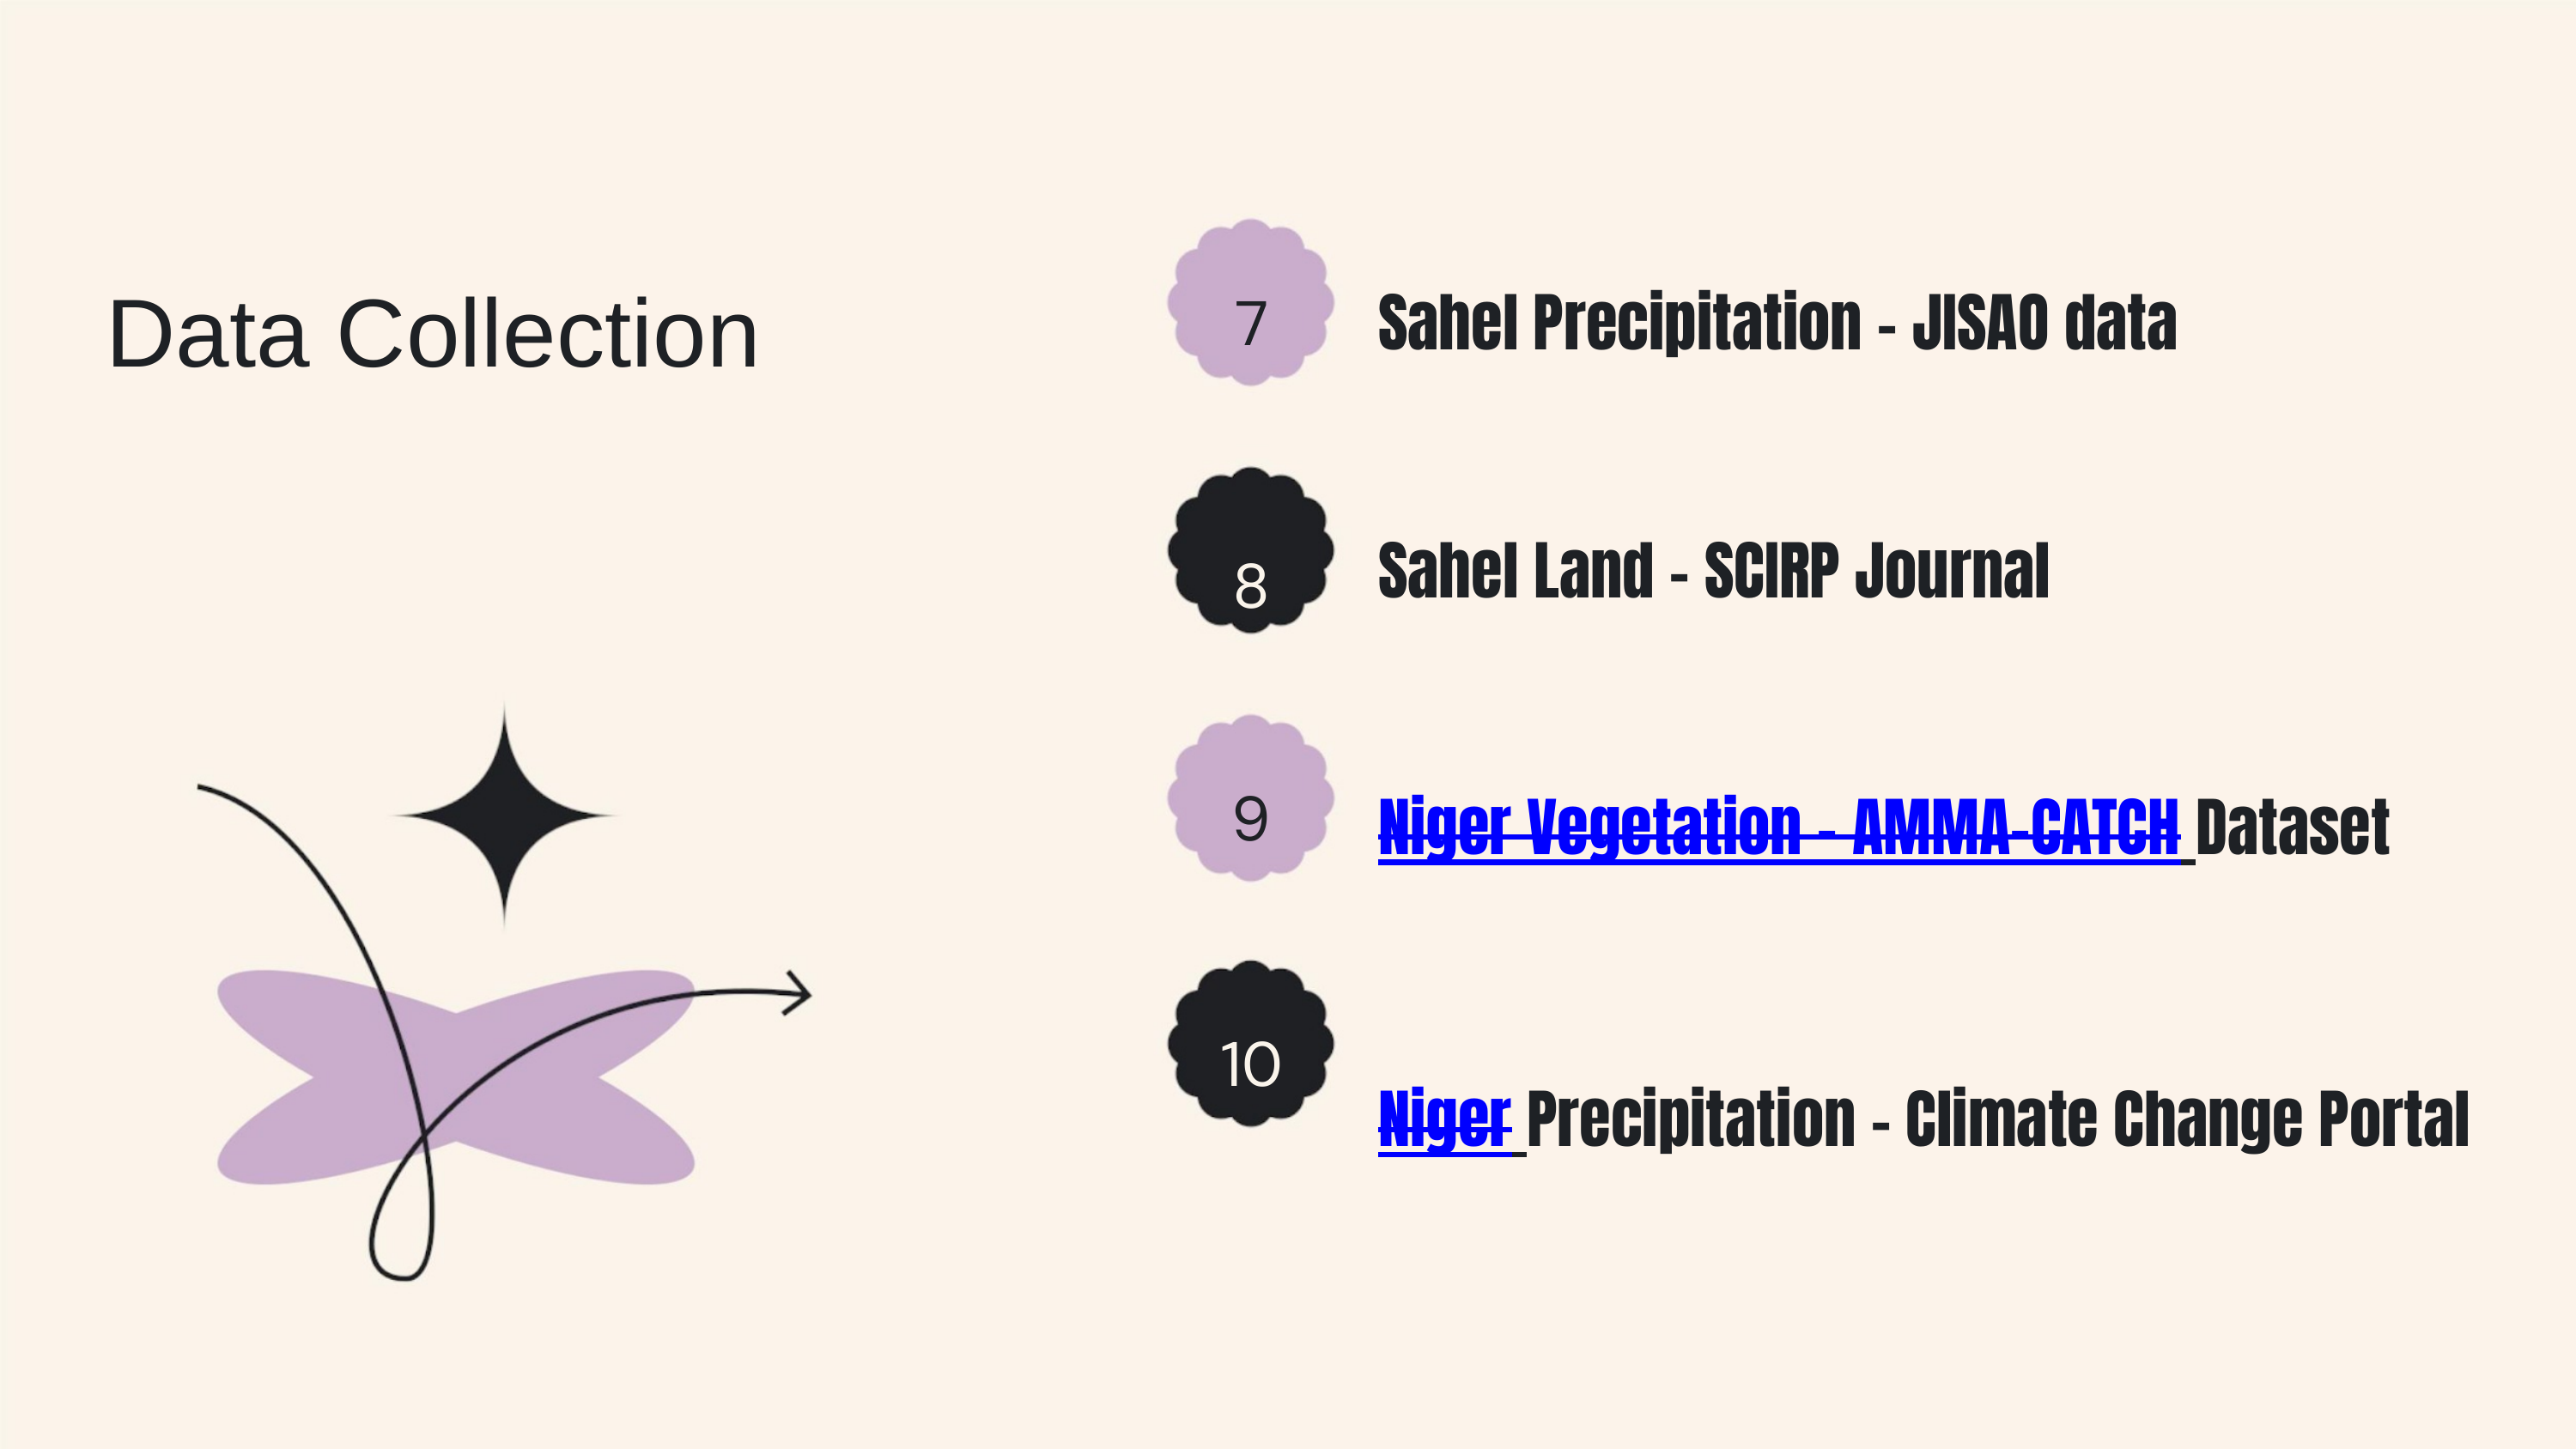

Data Collection
Sahel Precipitation - JISAO data
7
8
Sahel Land - SCIRP Journal
Niger Vegetation - AMMA-CATCH Dataset
Niger Precipitation - Climate Change Portal
9
10